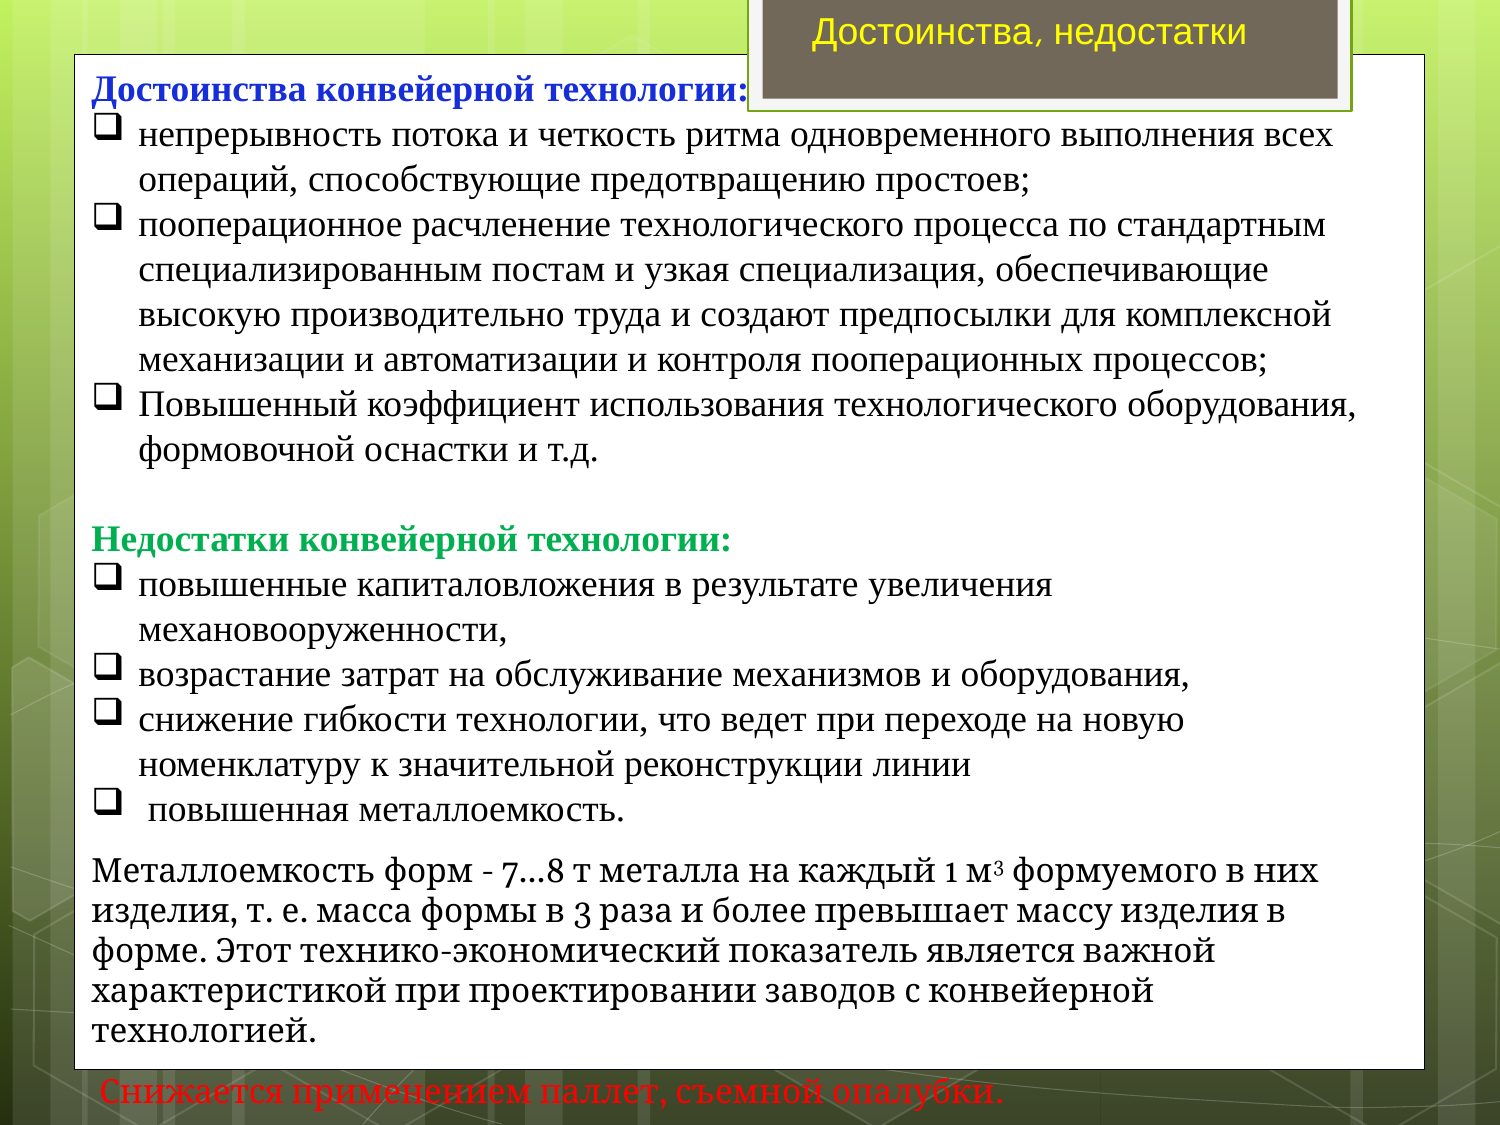

Достоинства, недостатки
Достоинства конвейерной технологии:
непрерывность потока и четкость ритма одновременного выполнения всех операций, способствующие предотвращению простоев;
пооперационное расчленение технологического процесса по стандартным специализированным постам и узкая специализация, обеспечивающие высокую производительно труда и создают предпосылки для комплексной механизации и автоматизации и контроля пооперационных процессов;
Повышенный коэффициент использования технологического оборудования, формовочной оснастки и т.д.

Недостатки конвейерной технологии:
повышенные капиталовложения в результате увеличения механовооруженности,
возрастание затрат на обслуживание механизмов и оборудования,
снижение гибкости технологии, что ведет при переходе на новую номенклатуру к значительной реконструкции линии
 повышенная металлоемкость.
Металлоемкость форм - 7...8 т металла на каждый 1 м3 формуемого в них изделия, т. е. масса формы в 3 раза и более превышает массу изделия в форме. Этот технико-экономический показатель является важной характеристикой при проектировании заводов с конвейерной технологией.
 Снижается применением паллет, съемной опалубки.